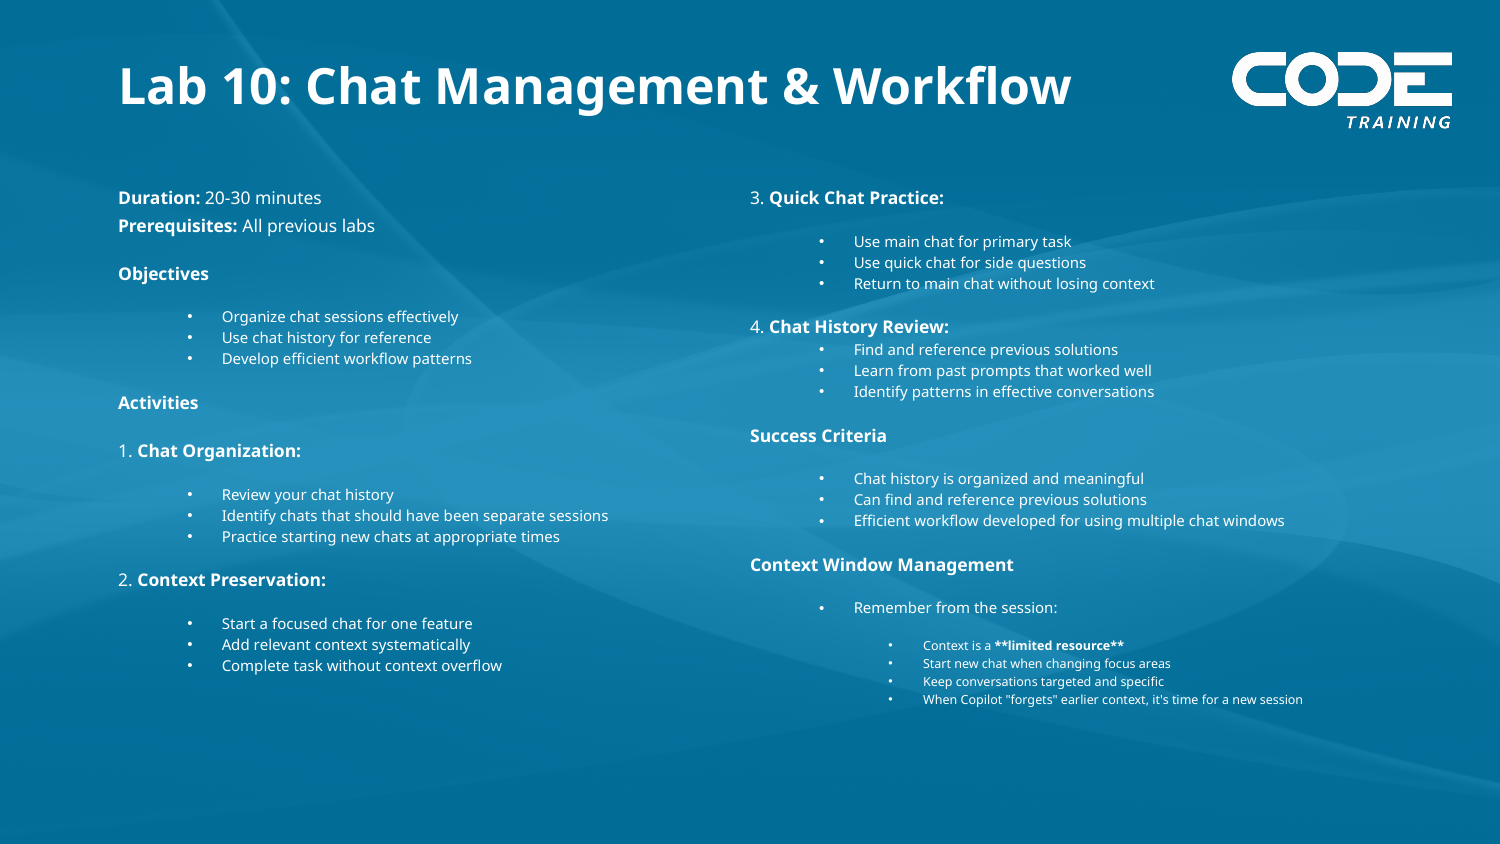

# Lab 10: Chat Management & Workflow
Duration: 20-30 minutes
Prerequisites: All previous labs
Objectives
Organize chat sessions effectively
Use chat history for reference
Develop efficient workflow patterns
Activities
1. Chat Organization:
Review your chat history
Identify chats that should have been separate sessions
Practice starting new chats at appropriate times
2. Context Preservation:
Start a focused chat for one feature
Add relevant context systematically
Complete task without context overflow
3. Quick Chat Practice:
Use main chat for primary task
Use quick chat for side questions
Return to main chat without losing context
4. Chat History Review:
Find and reference previous solutions
Learn from past prompts that worked well
Identify patterns in effective conversations
Success Criteria
Chat history is organized and meaningful
Can find and reference previous solutions
Efficient workflow developed for using multiple chat windows
Context Window Management
Remember from the session:
Context is a **limited resource**
Start new chat when changing focus areas
Keep conversations targeted and specific
When Copilot "forgets" earlier context, it's time for a new session